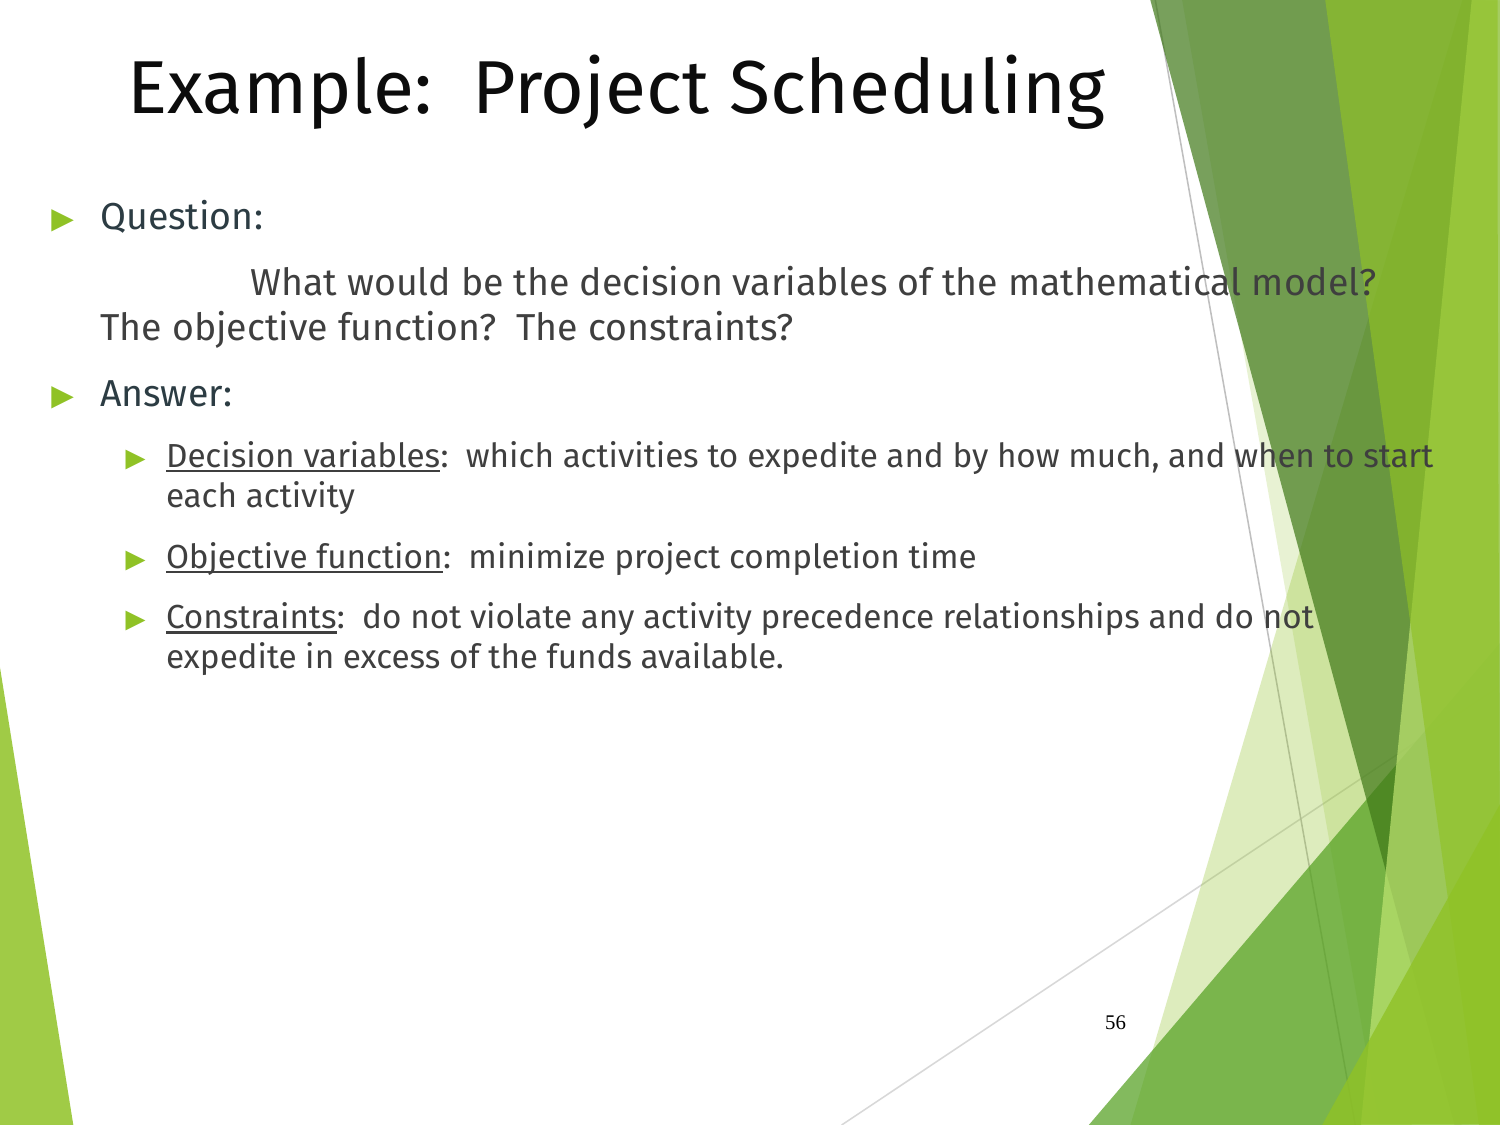

# Example:  Project Scheduling
Question:
		What would be the decision variables of the mathematical model?  The objective function?  The constraints?
Answer:
Decision variables:  which activities to expedite and by how much, and when to start each activity
Objective function:  minimize project completion time
Constraints:  do not violate any activity precedence relationships and do not expedite in excess of the funds available.
56